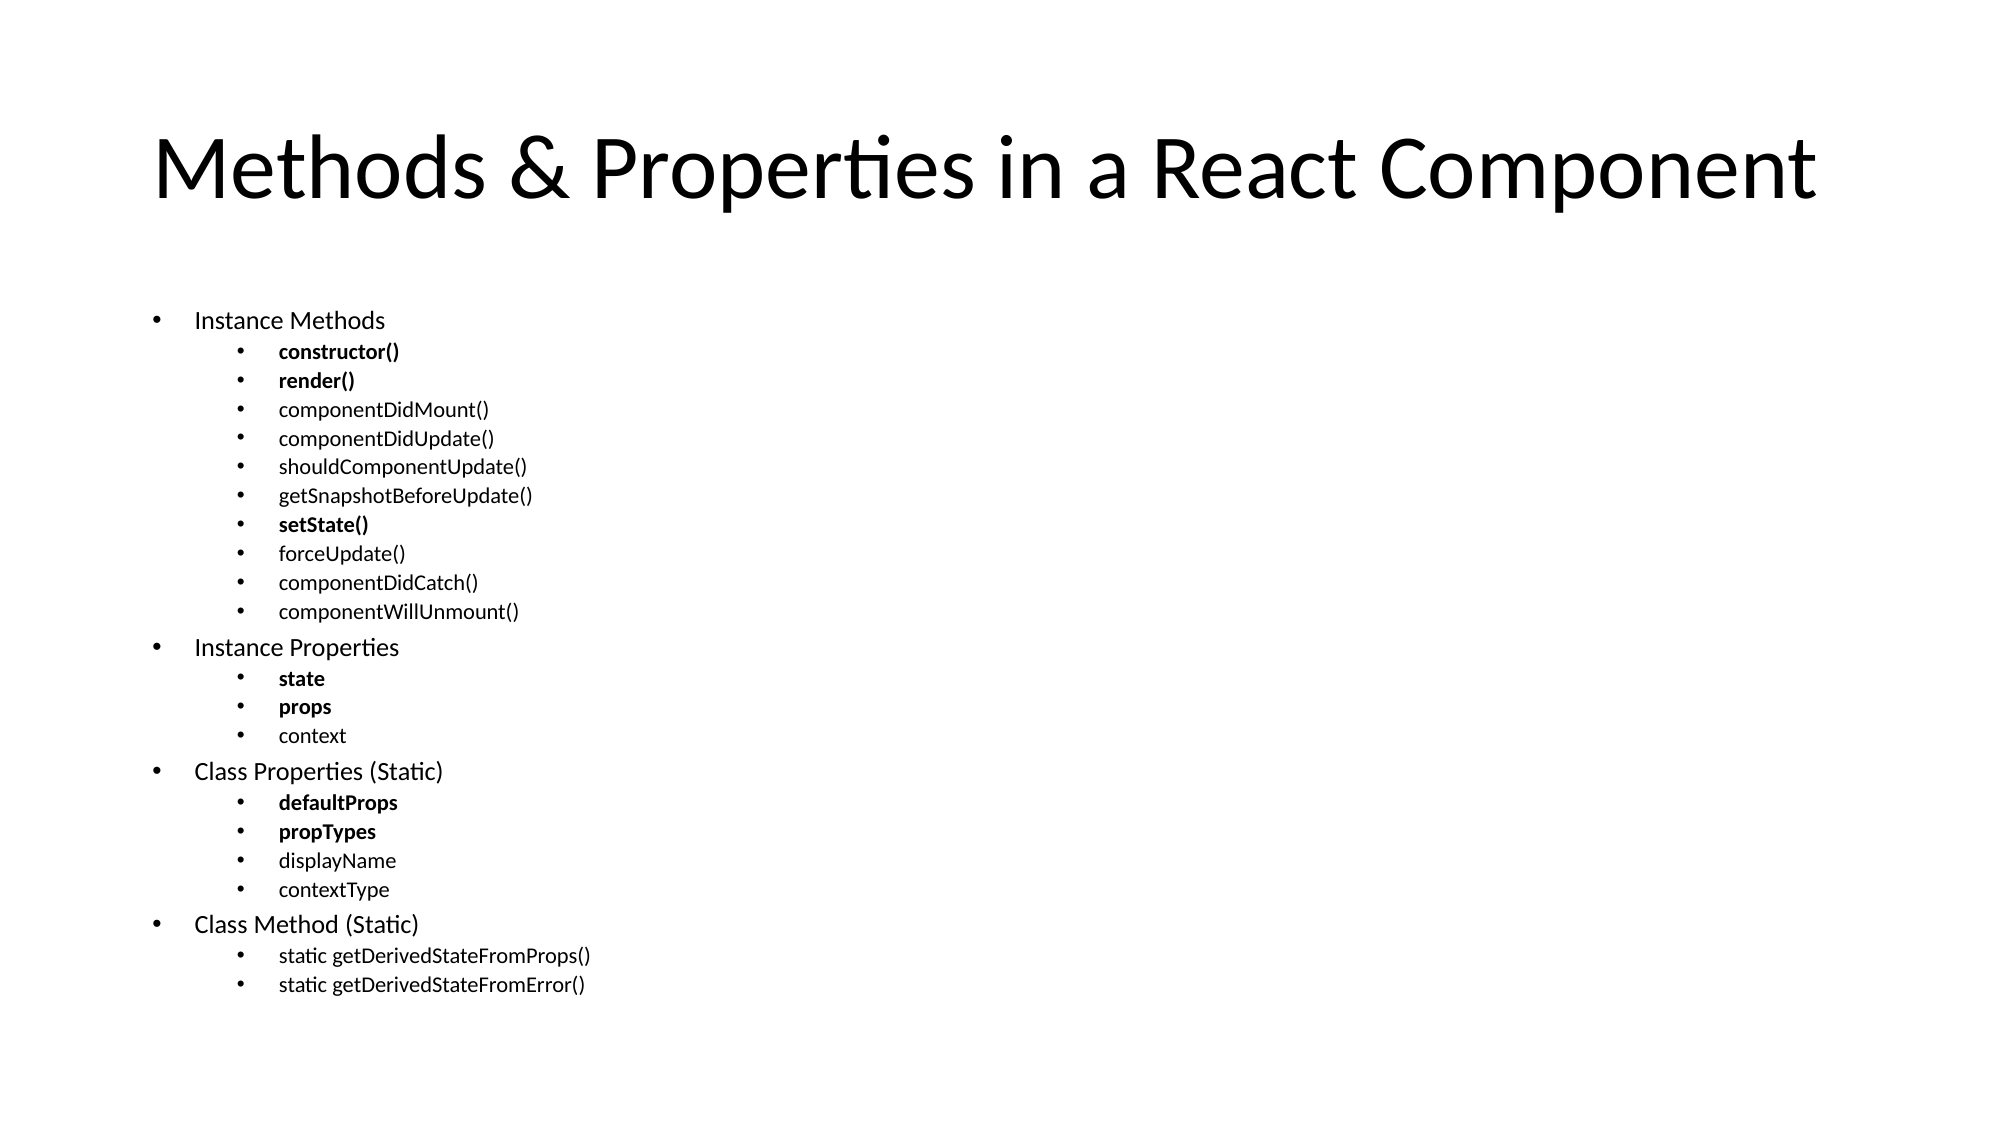

# Methods & Properties in a React Component
Instance Methods
constructor()
render()
componentDidMount()
componentDidUpdate()
shouldComponentUpdate()
getSnapshotBeforeUpdate()
setState()
forceUpdate()
componentDidCatch()
componentWillUnmount()
Instance Properties
state
props
context
Class Properties (Static)
defaultProps
propTypes
displayName
contextType
Class Method (Static)
static getDerivedStateFromProps()
static getDerivedStateFromError()